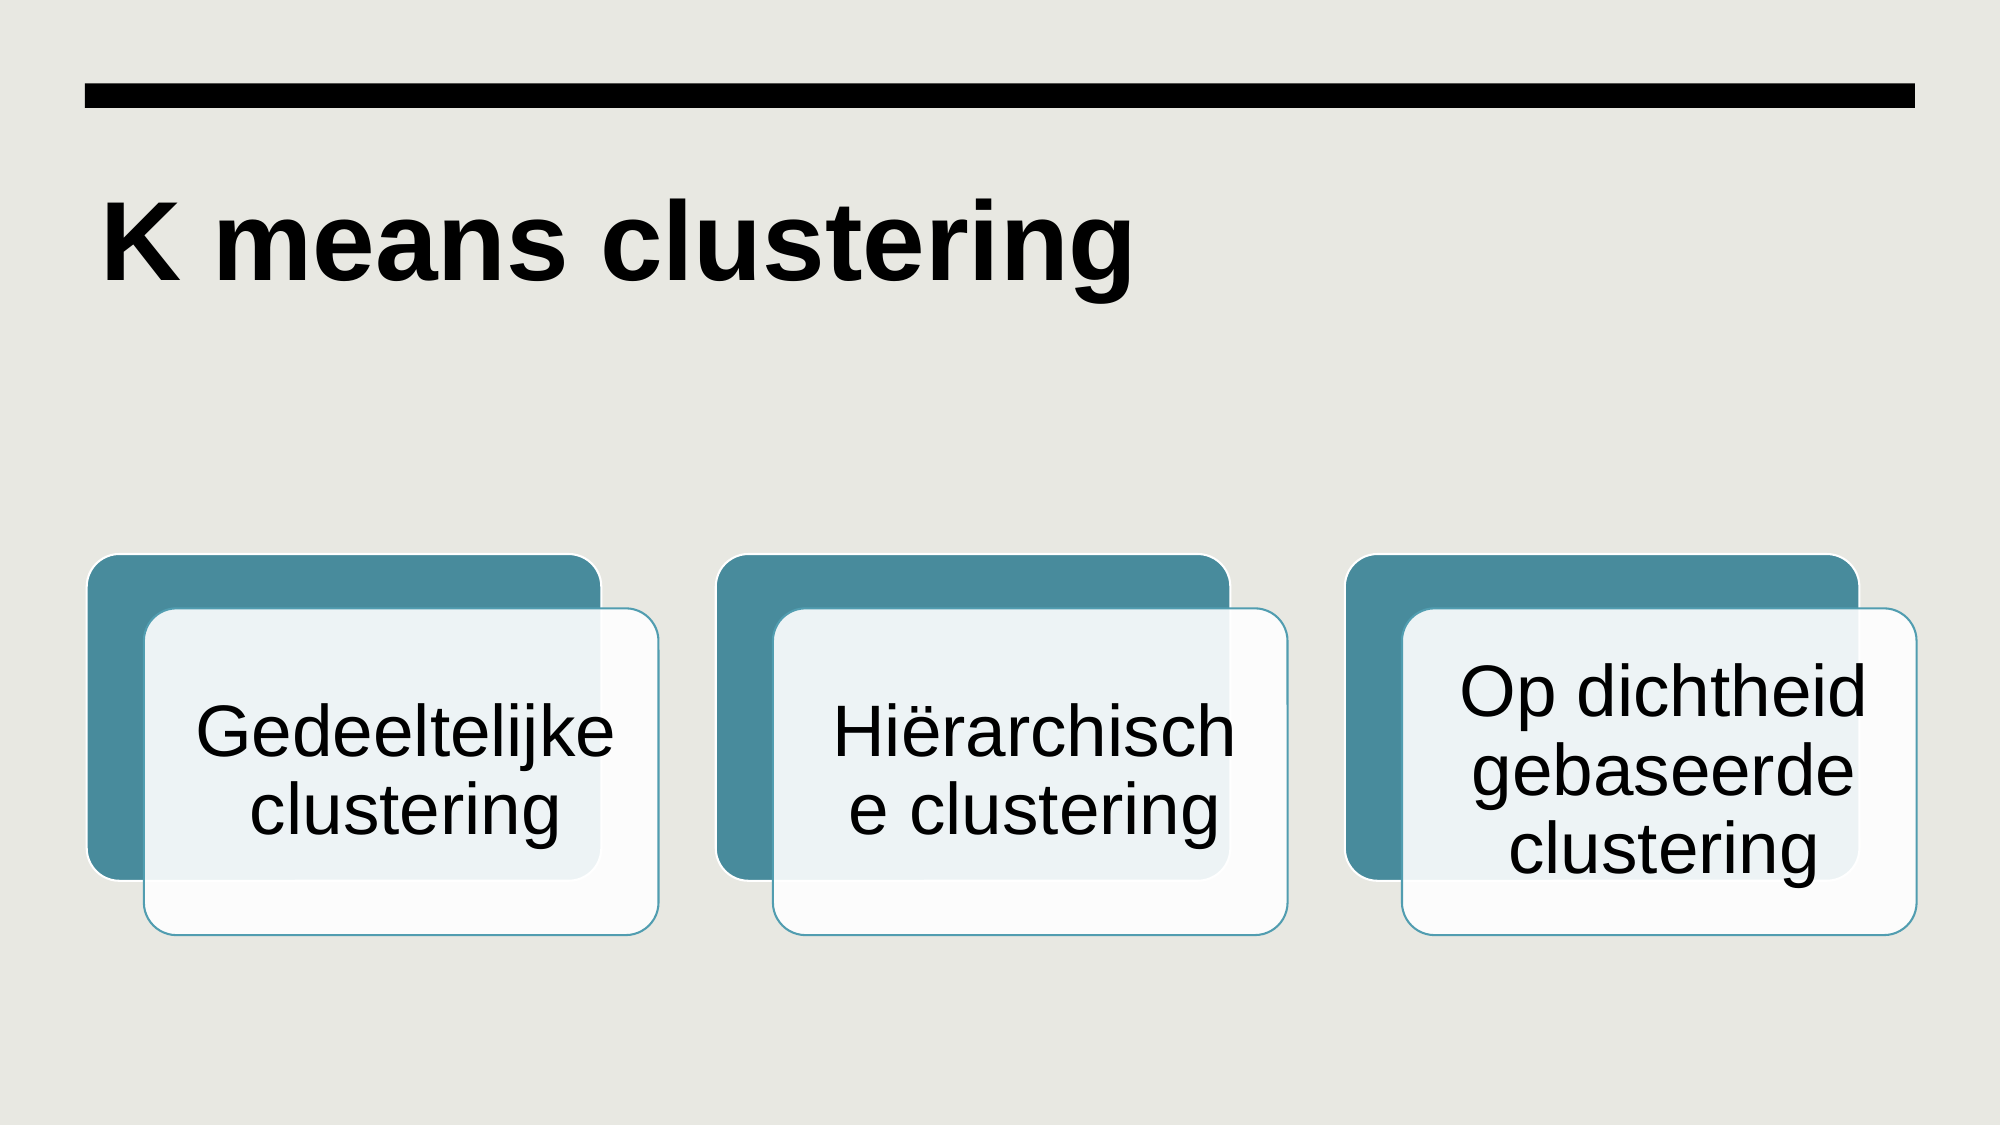

# K means clustering
Gedeeltelijke clustering
Hiërarchische clustering
Op dichtheid gebaseerde clustering